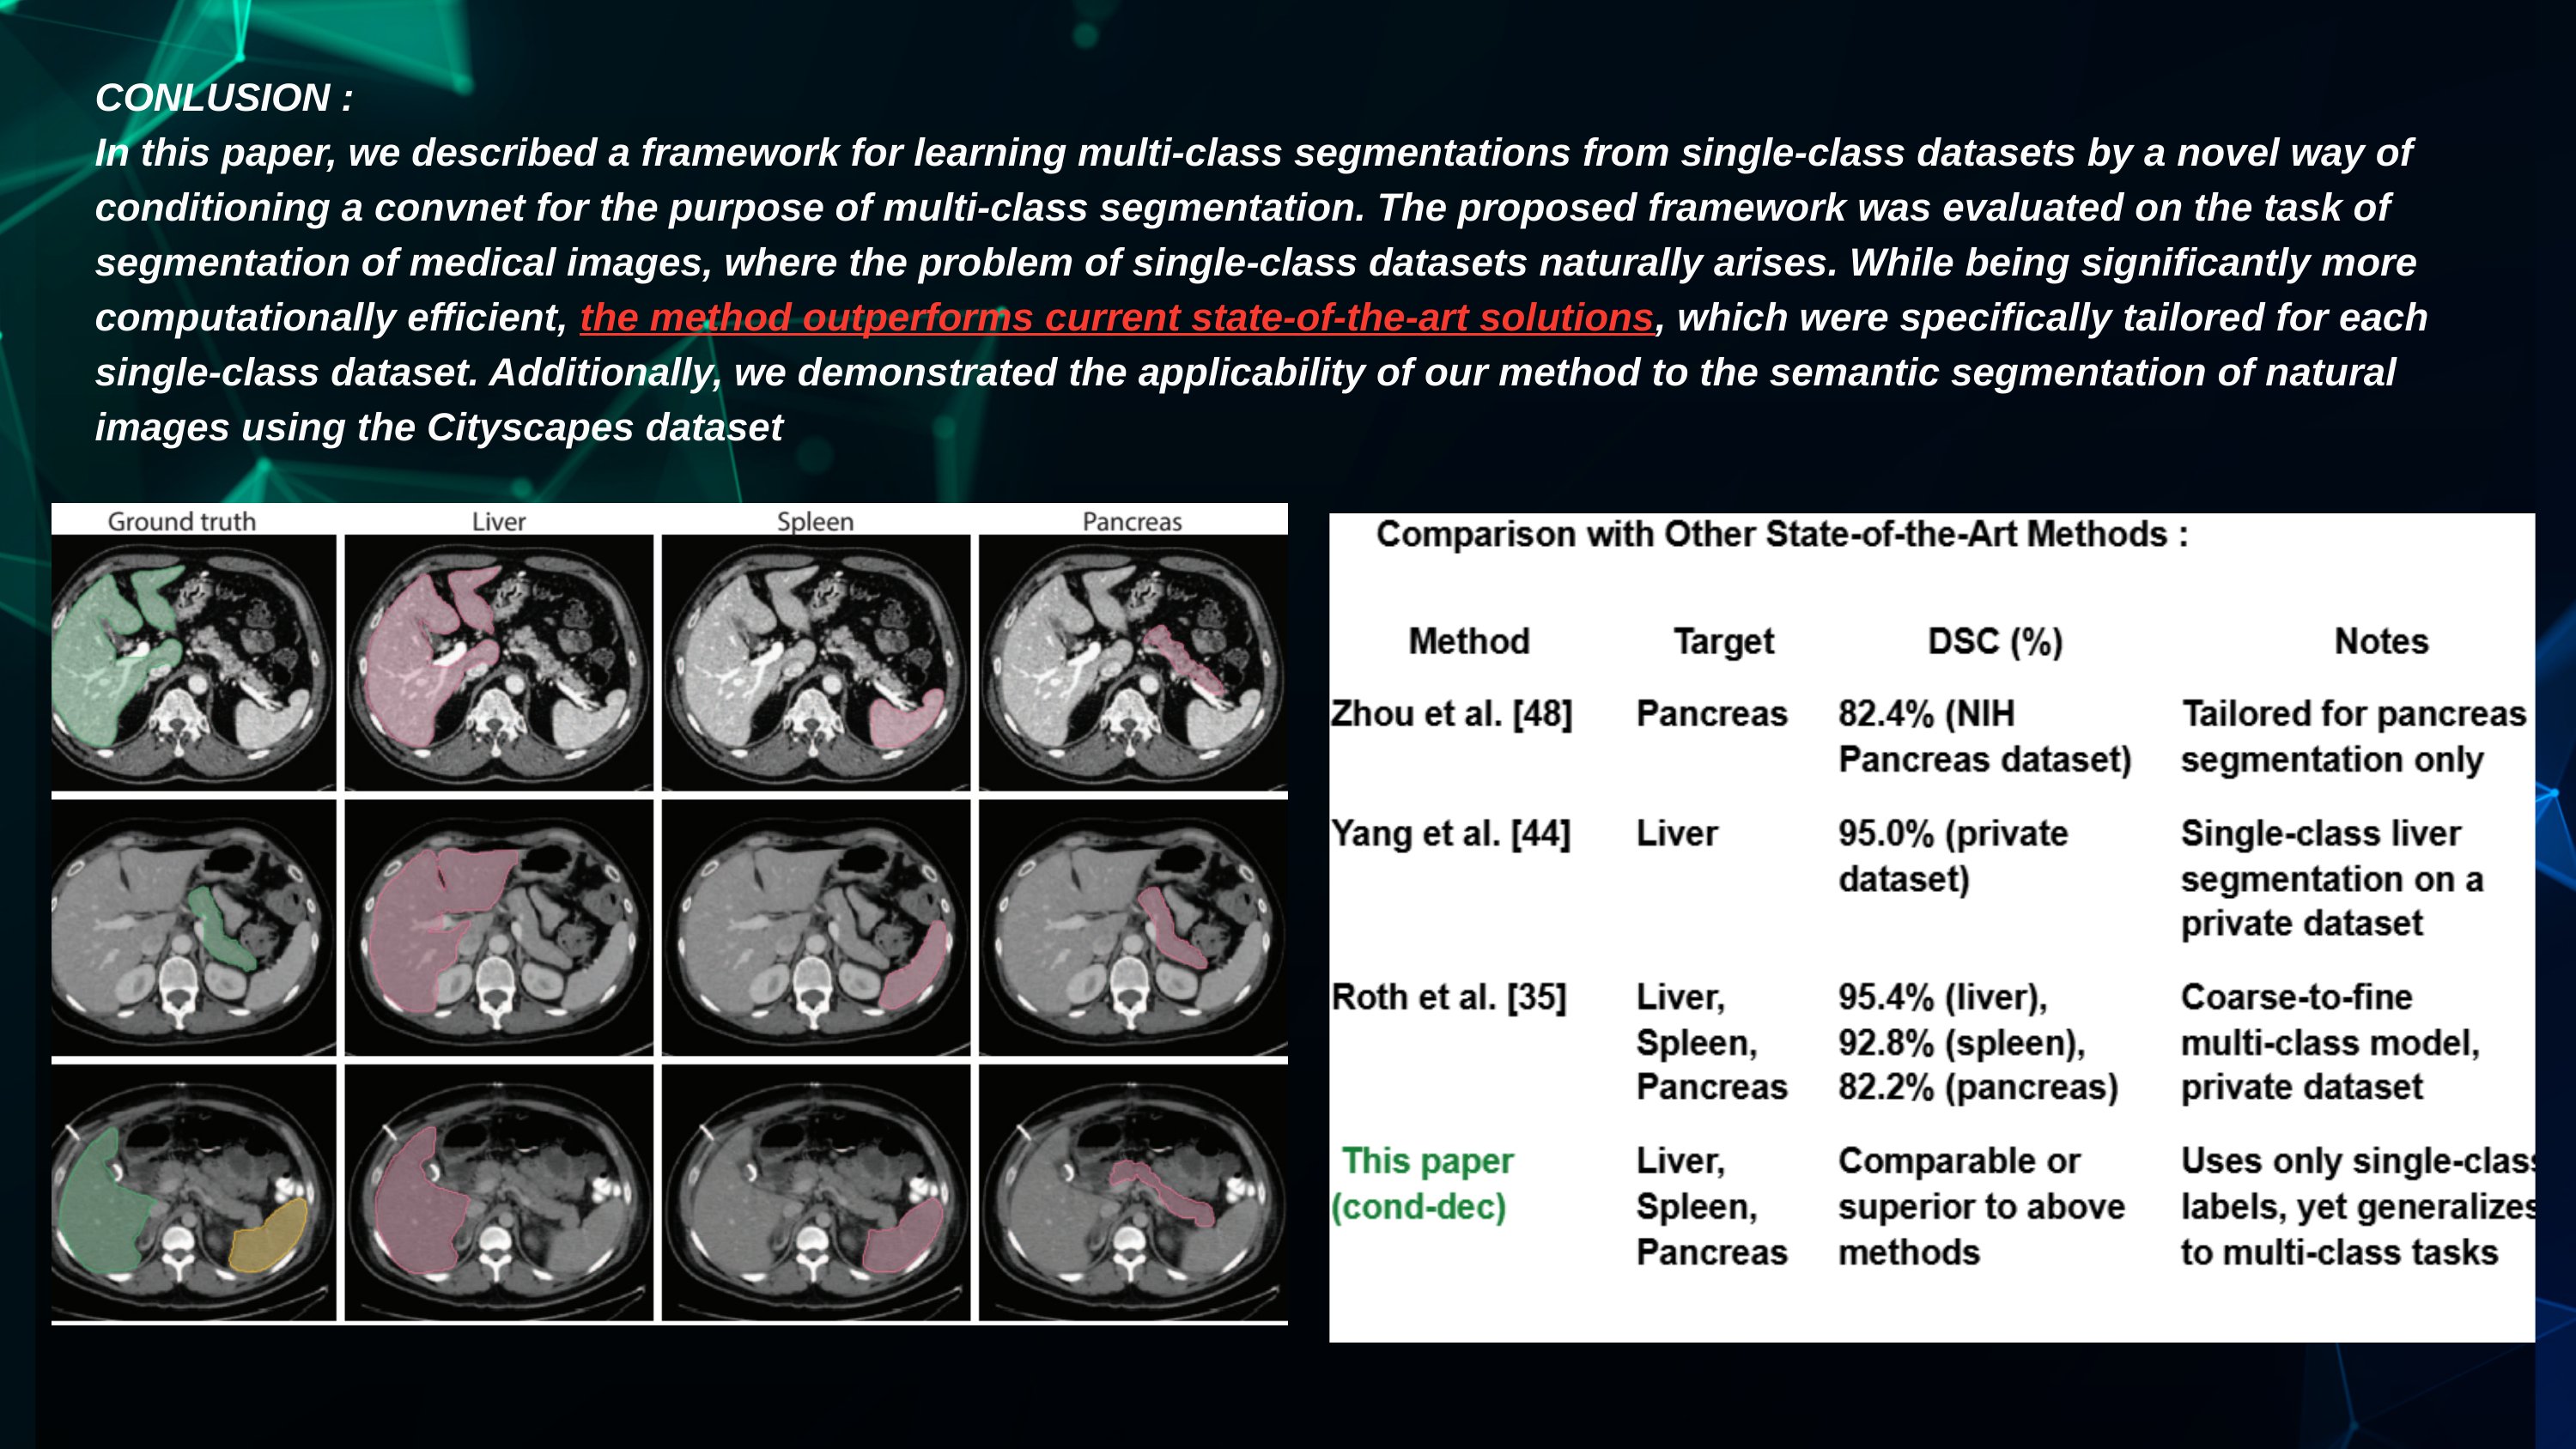

CONLUSION :
In this paper, we described a framework for learning multi-class segmentations from single-class datasets by a novel way of conditioning a convnet for the purpose of multi-class segmentation. The proposed framework was evaluated on the task of segmentation of medical images, where the problem of single-class datasets naturally arises. While being significantly more computationally efficient, the method outperforms current state-of-the-art solutions, which were specifically tailored for each single-class dataset. Additionally, we demonstrated the applicability of our method to the semantic segmentation of natural images using the Cityscapes dataset